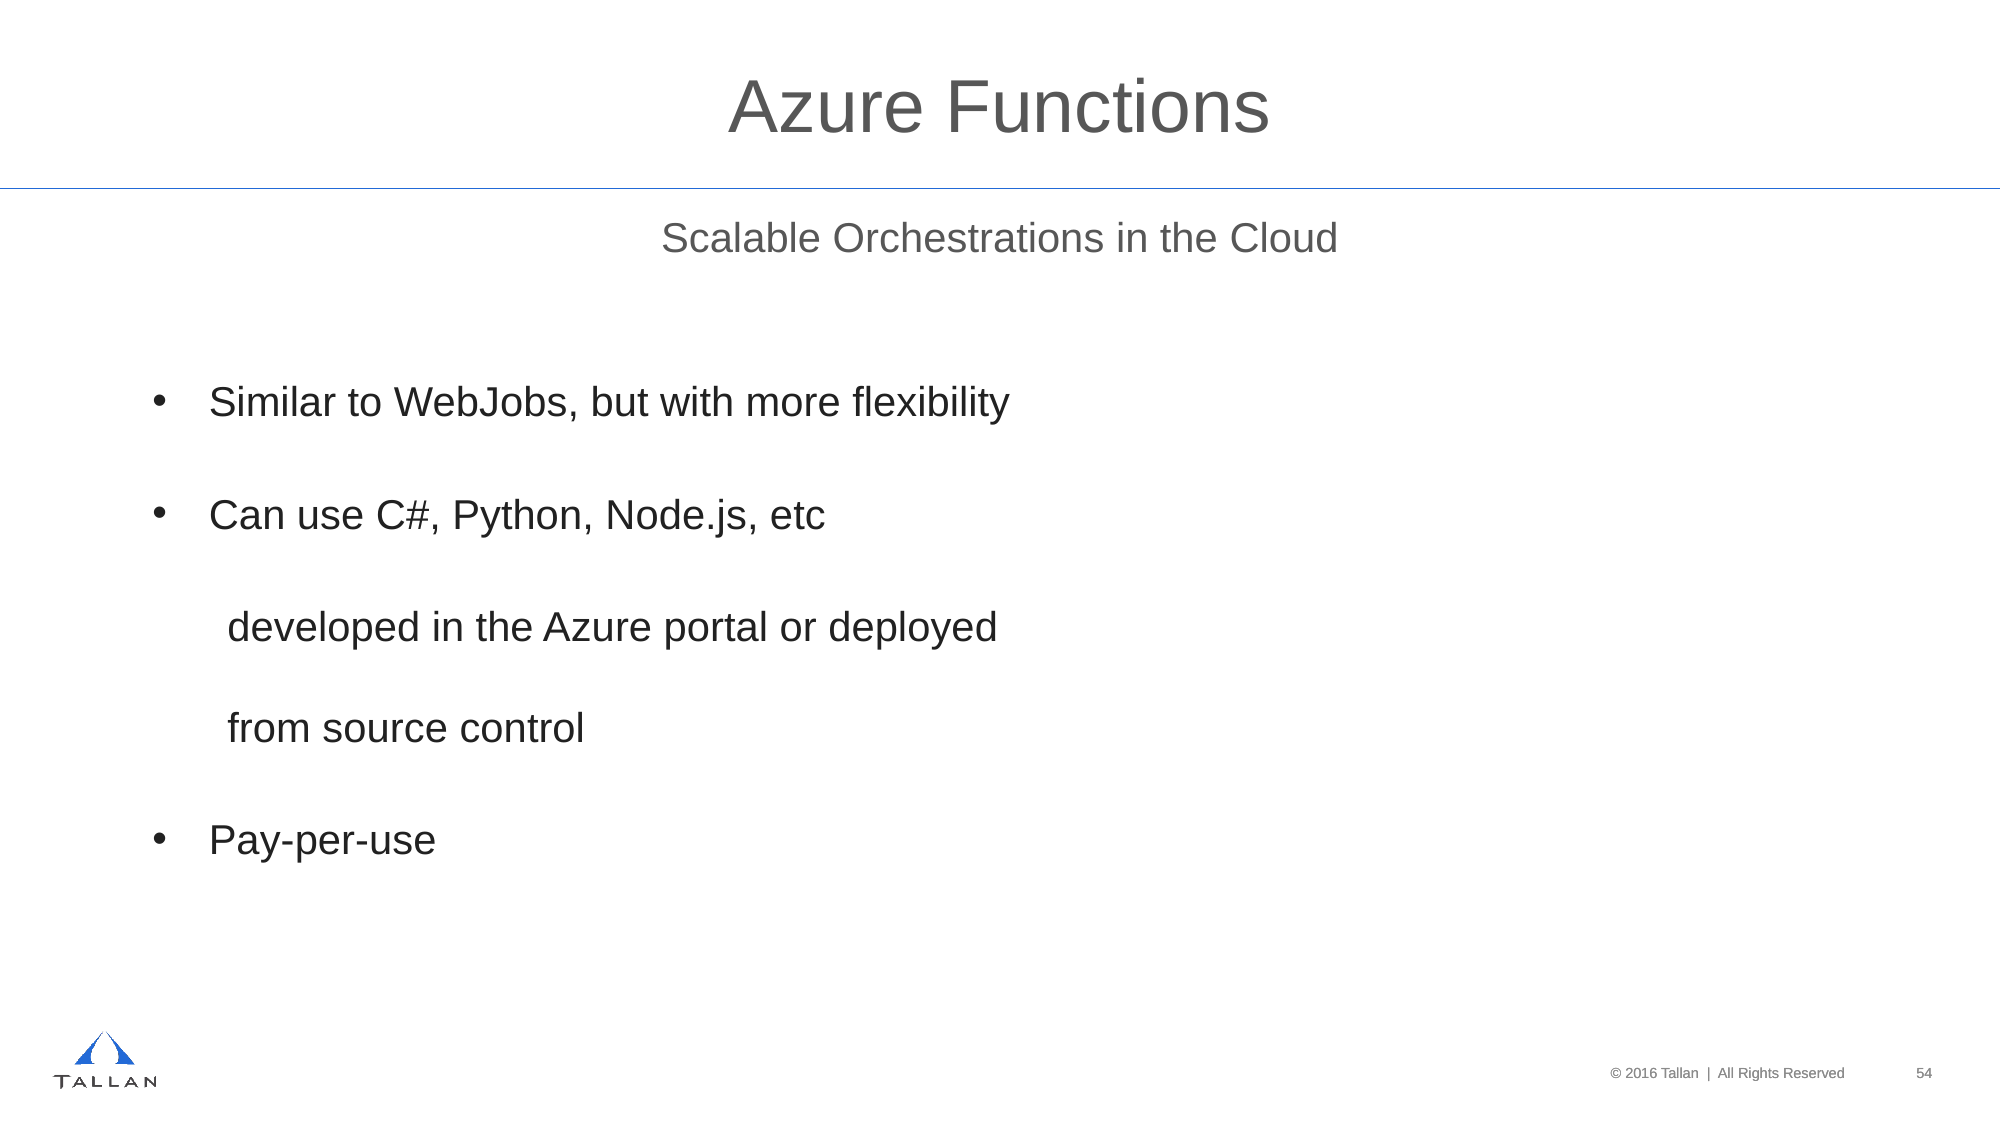

# Azure Functions
Scalable Orchestrations in the Cloud
Similar to WebJobs, but with more flexibility
Can use C#, Python, Node.js, etc
developed in the Azure portal or deployed from source control
Pay-per-use